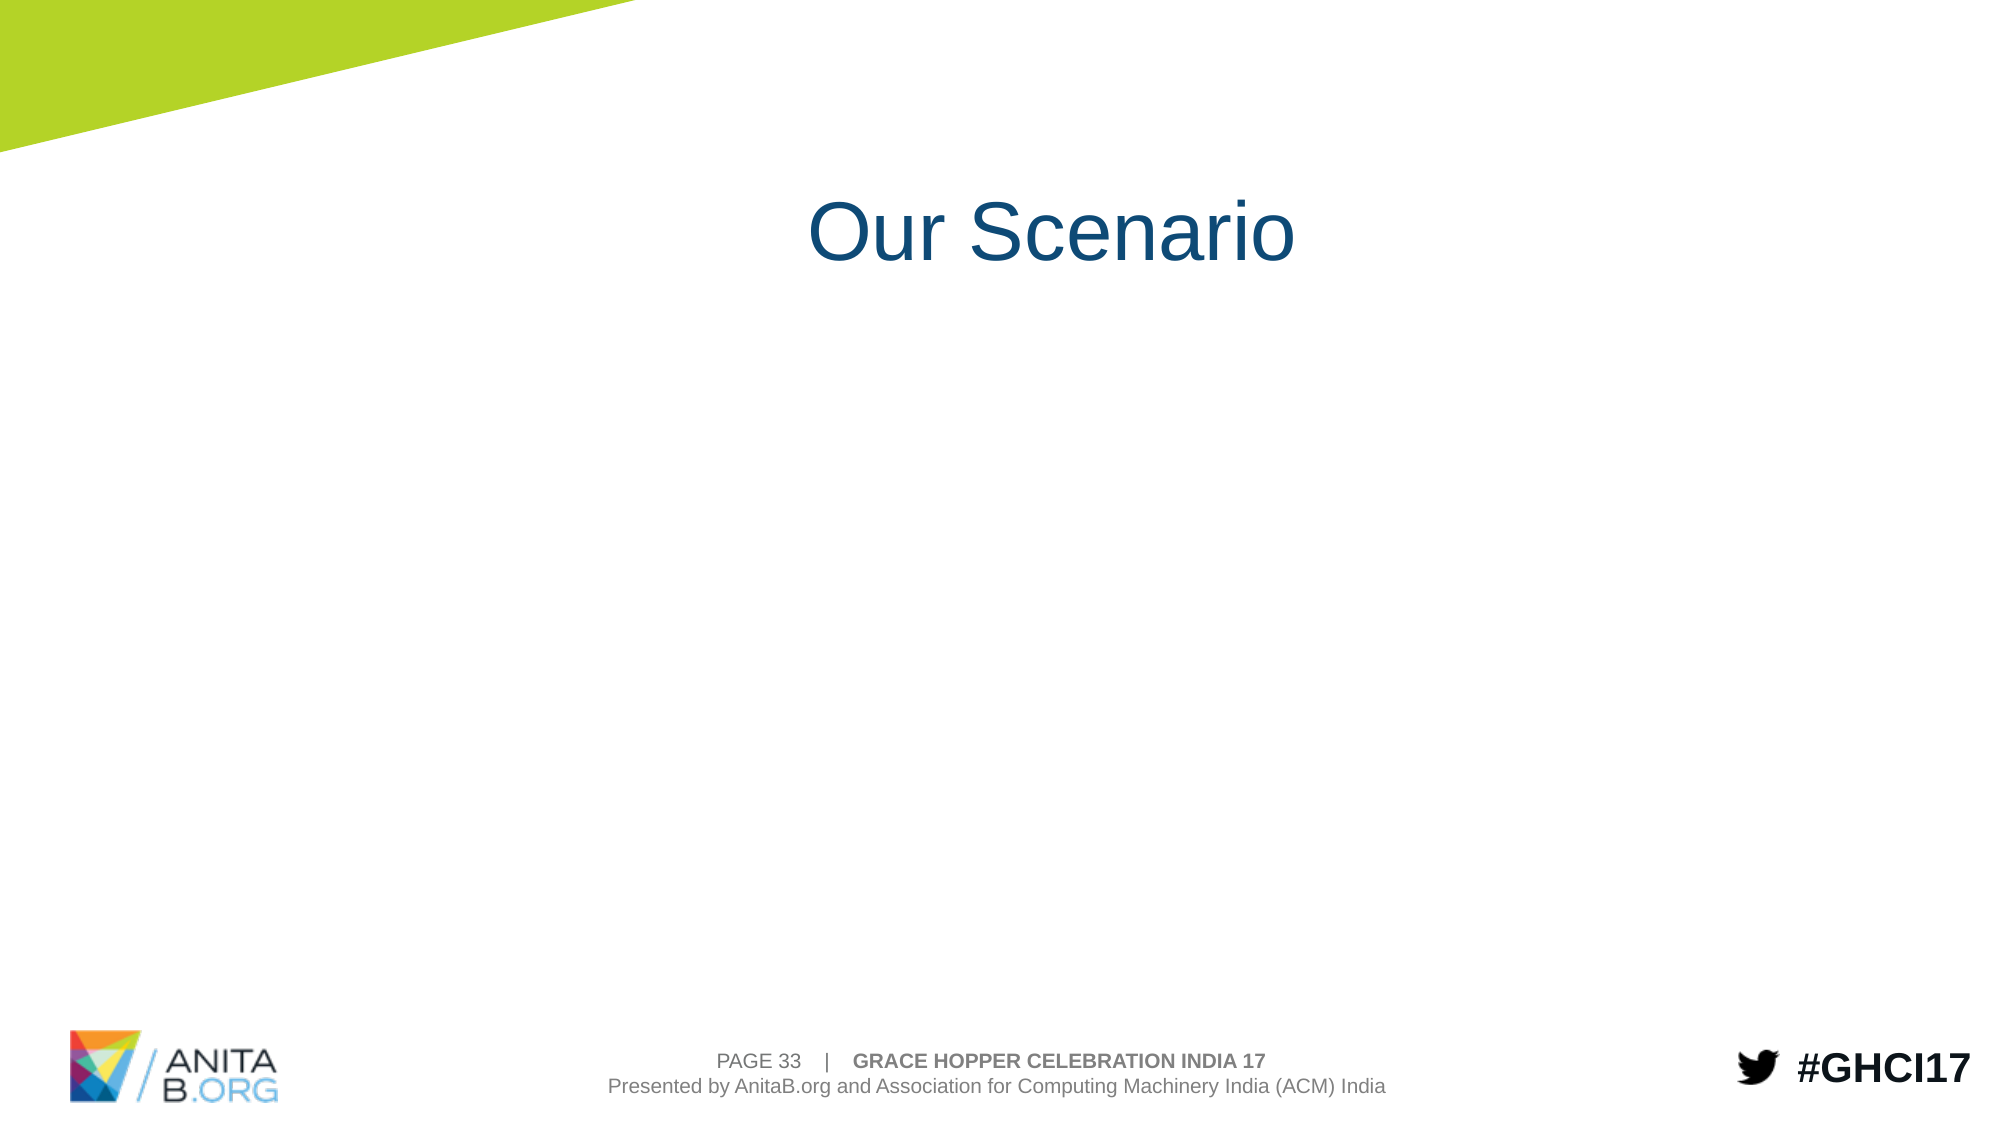

# Our Scenario
Trigger a fire alarm if the temperature goes up
beyond a certain benchmark

Average of temperature & humidity every one minute
 instead of every second